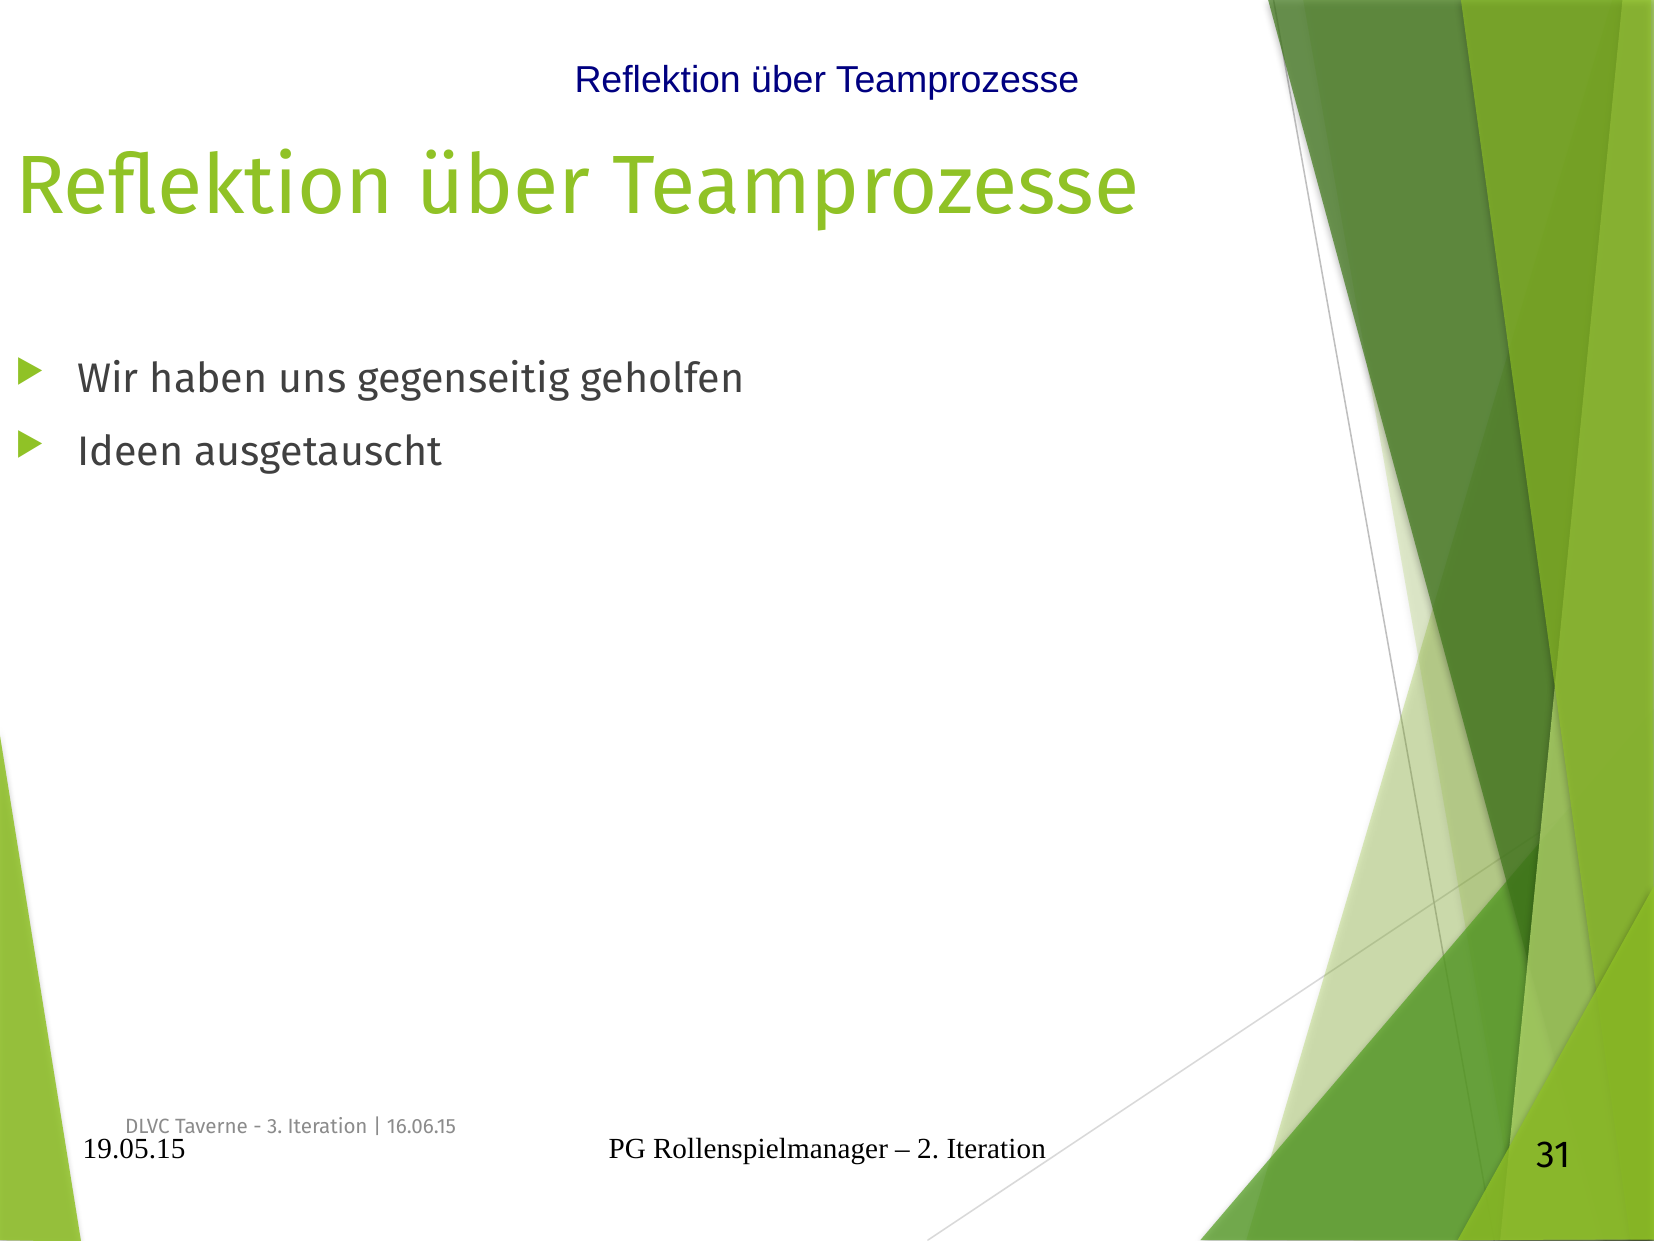

Reflektion über Teamprozesse
Reflektion über Teamprozesse
Wir haben uns gegenseitig geholfen
Ideen ausgetauscht

DLVC Taverne - 3. Iteration | 16.06.15
19.05.15
PG Rollenspielmanager – 2. Iteration
31